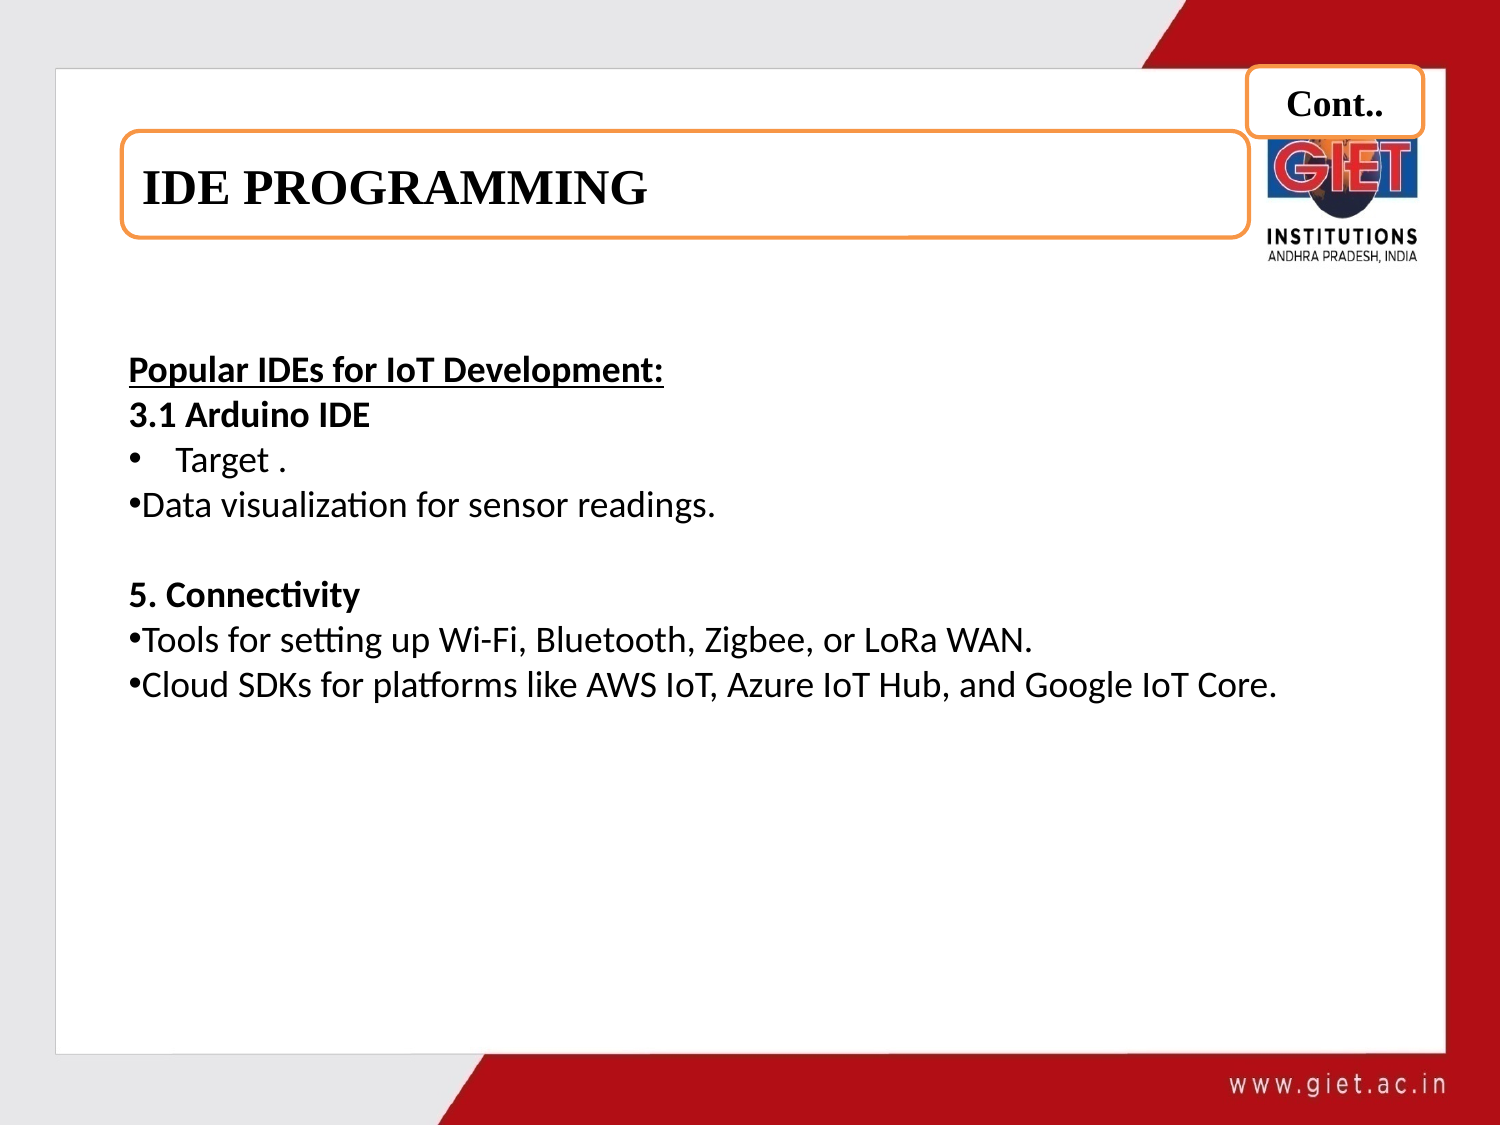

Cont..
IDE PROGRAMMING
Popular IDEs for IoT Development:
3.1 Arduino IDE
Target .
Data visualization for sensor readings.

5. Connectivity
Tools for setting up Wi-Fi, Bluetooth, Zigbee, or LoRa WAN.
Cloud SDKs for platforms like AWS IoT, Azure IoT Hub, and Google IoT Core.